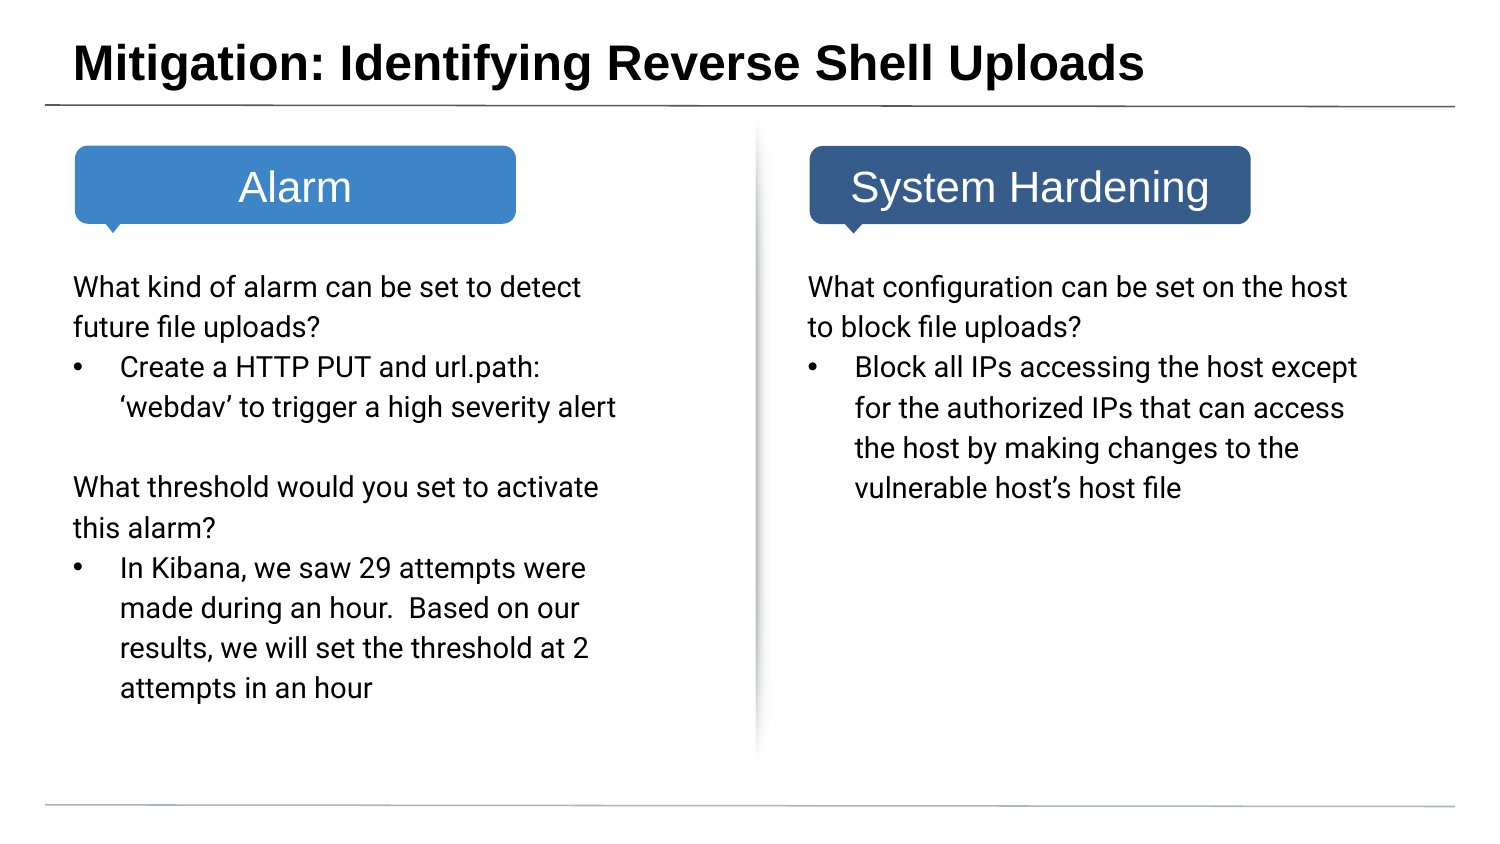

# Mitigation: Identifying Reverse Shell Uploads
What kind of alarm can be set to detect future file uploads?
Create a HTTP PUT and url.path: ‘webdav’ to trigger a high severity alert

What threshold would you set to activate this alarm?
In Kibana, we saw 29 attempts were made during an hour.  Based on our results, we will set the threshold at 2 attempts in an hour

What configuration can be set on the host to block file uploads?
Block all IPs accessing the host except for the authorized IPs that can access the host by making changes to the vulnerable host’s host file